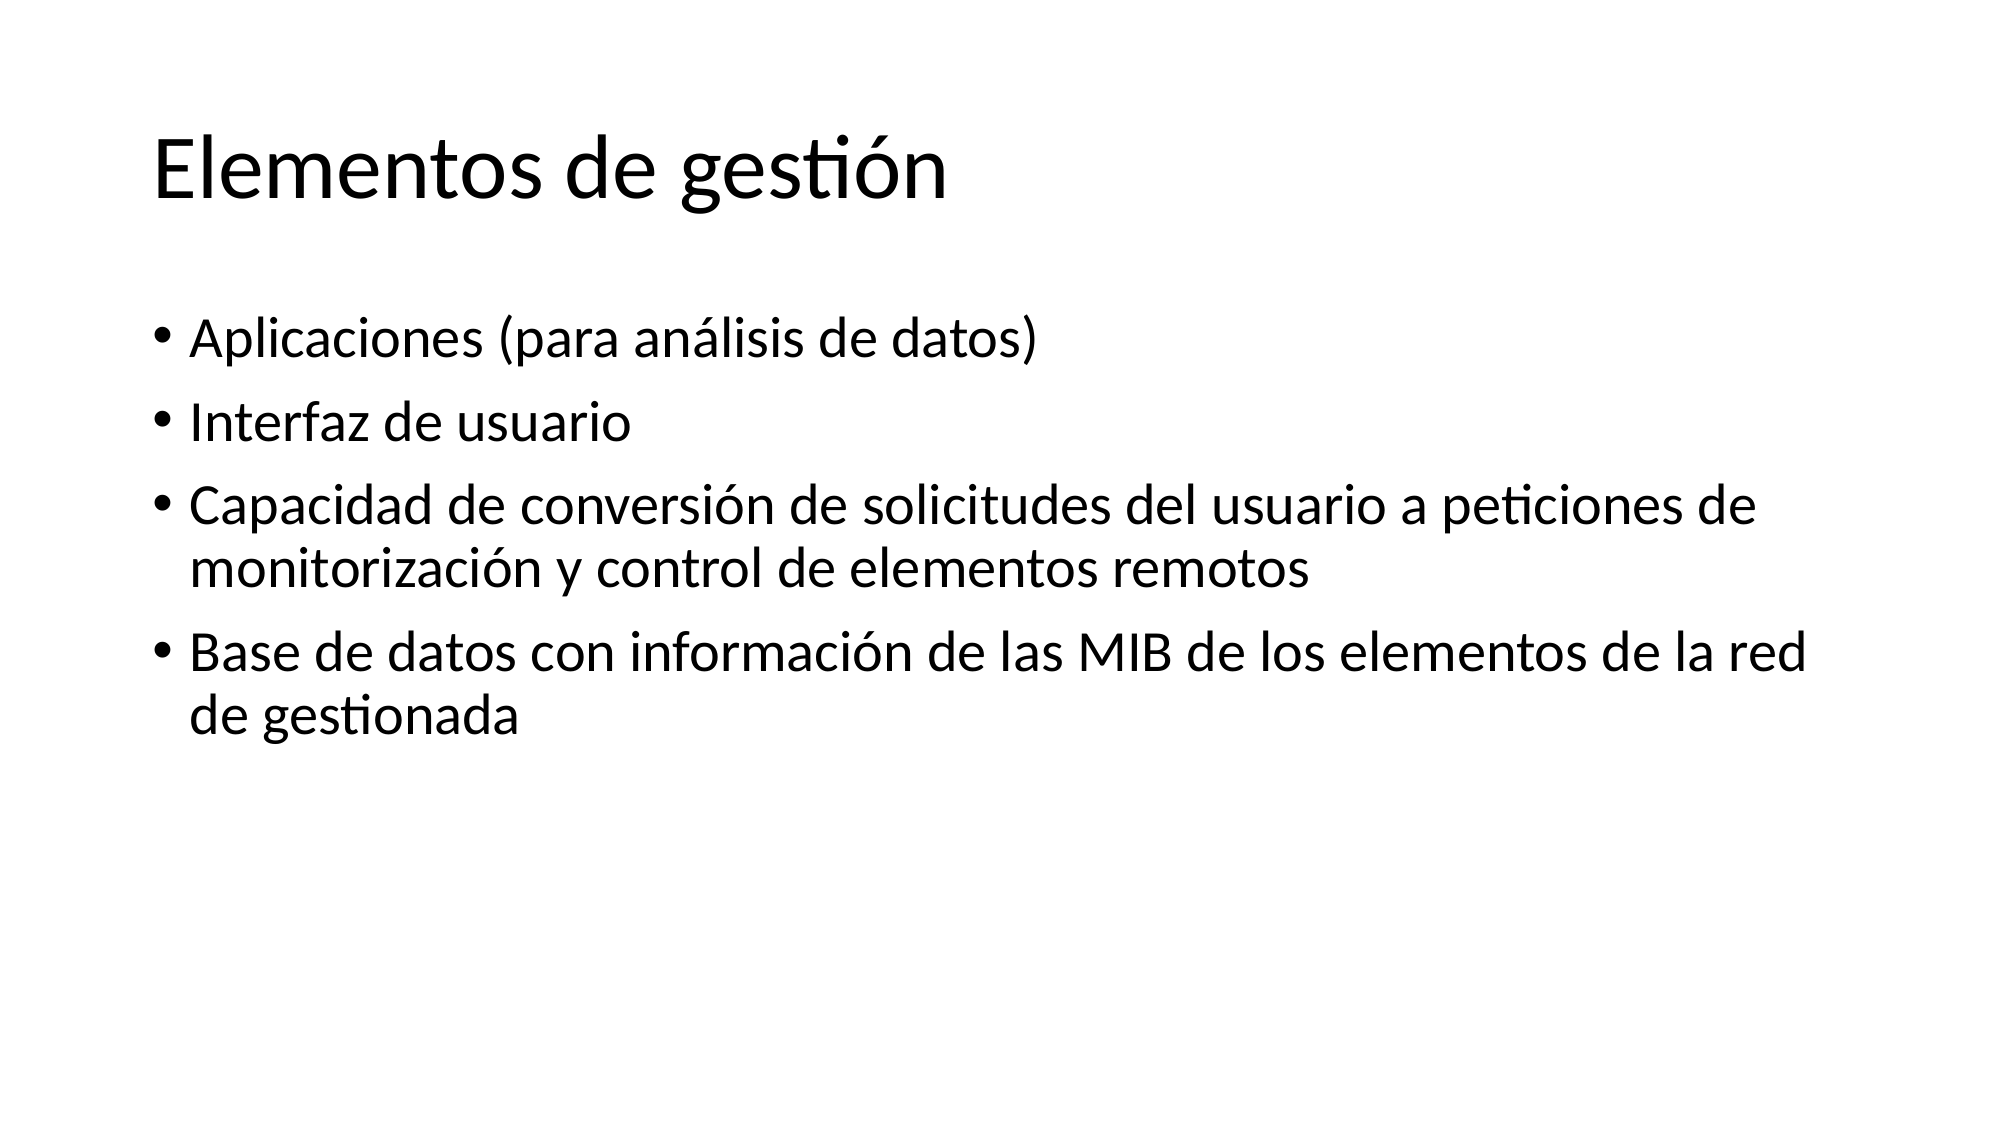

# Elementos de gestión
Aplicaciones (para análisis de datos)
Interfaz de usuario
Capacidad de conversión de solicitudes del usuario a peticiones de monitorización y control de elementos remotos
Base de datos con información de las MIB de los elementos de la red de gestionada